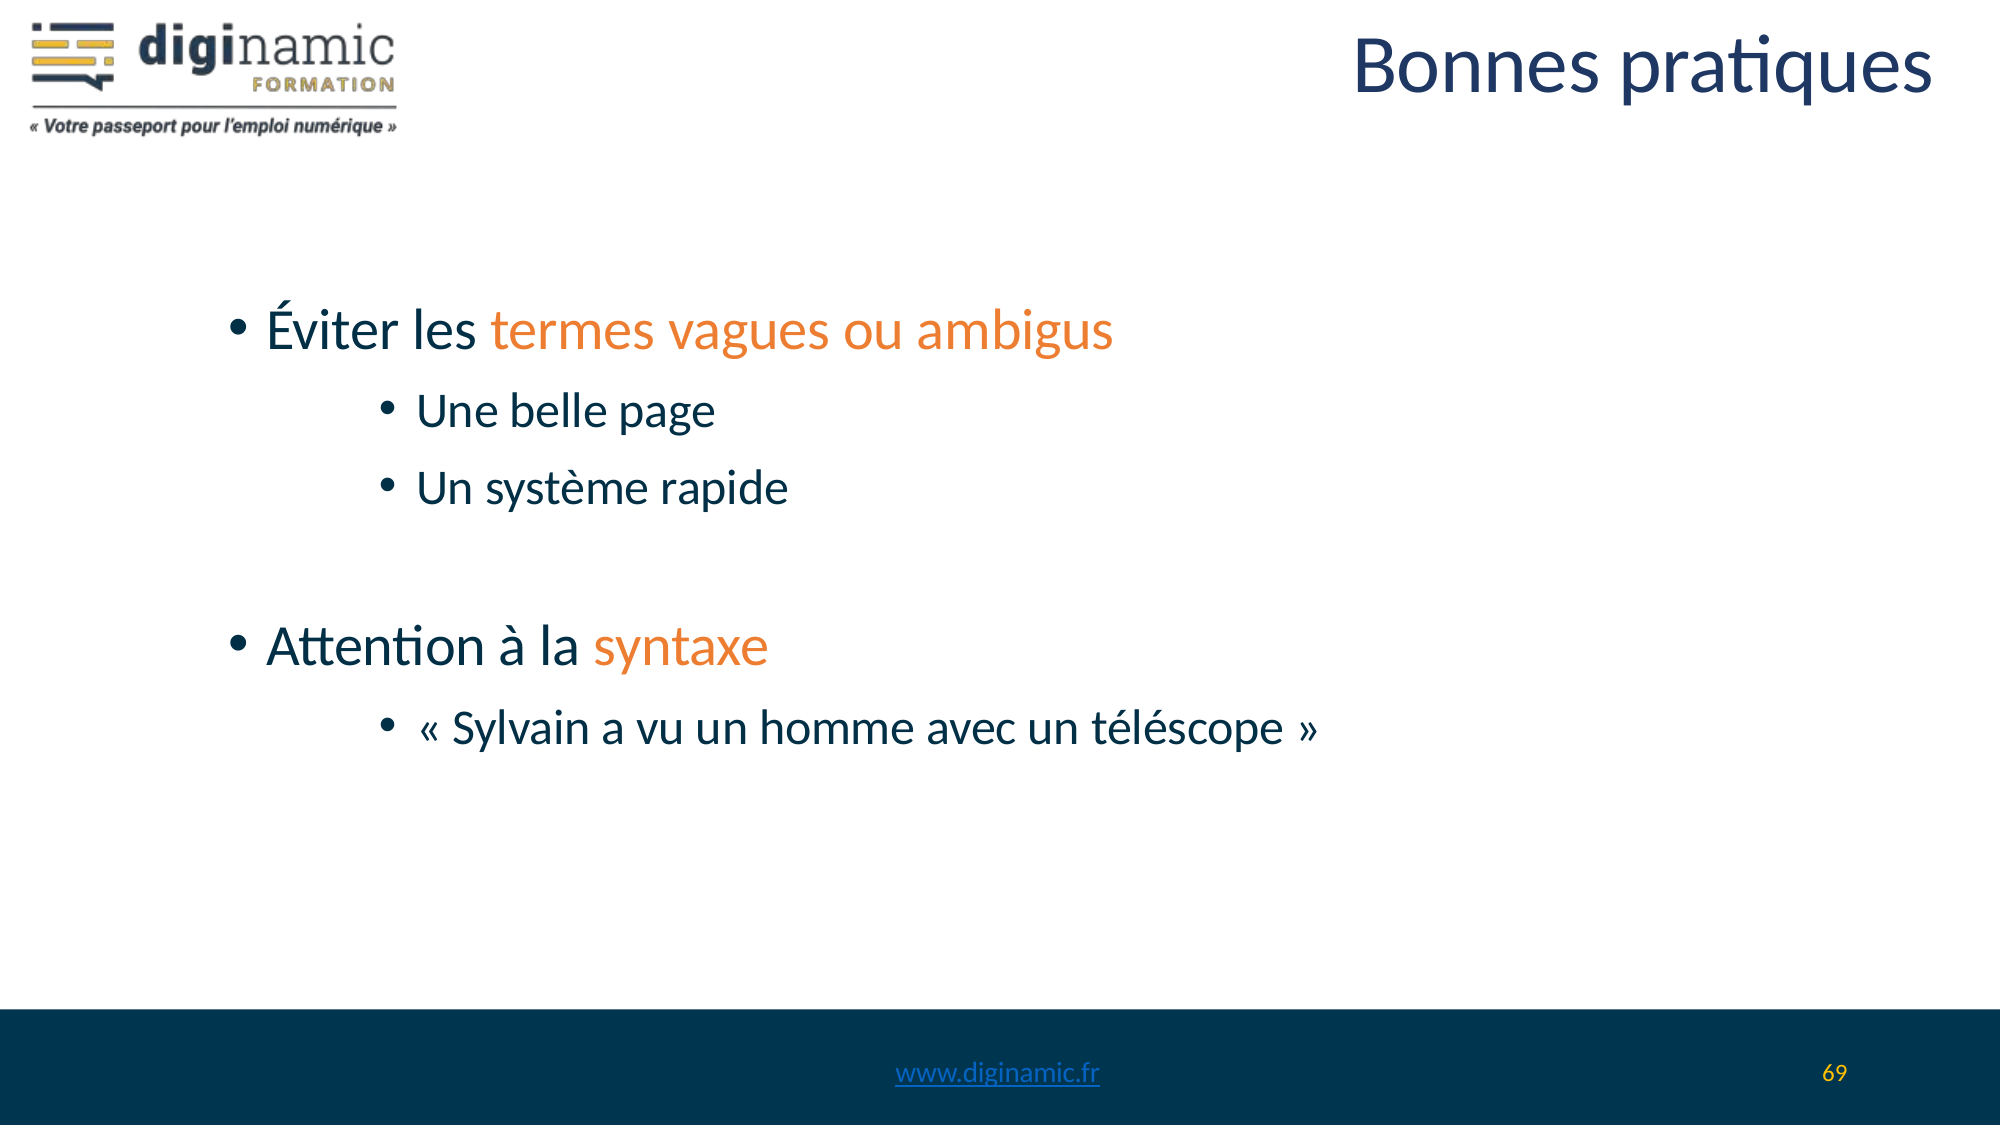

Bonnes pratiques
Éviter les termes vagues ou ambigus
Une belle page
Un système rapide

Attention à la syntaxe
« Sylvain a vu un homme avec un téléscope »

www.diginamic.fr
69